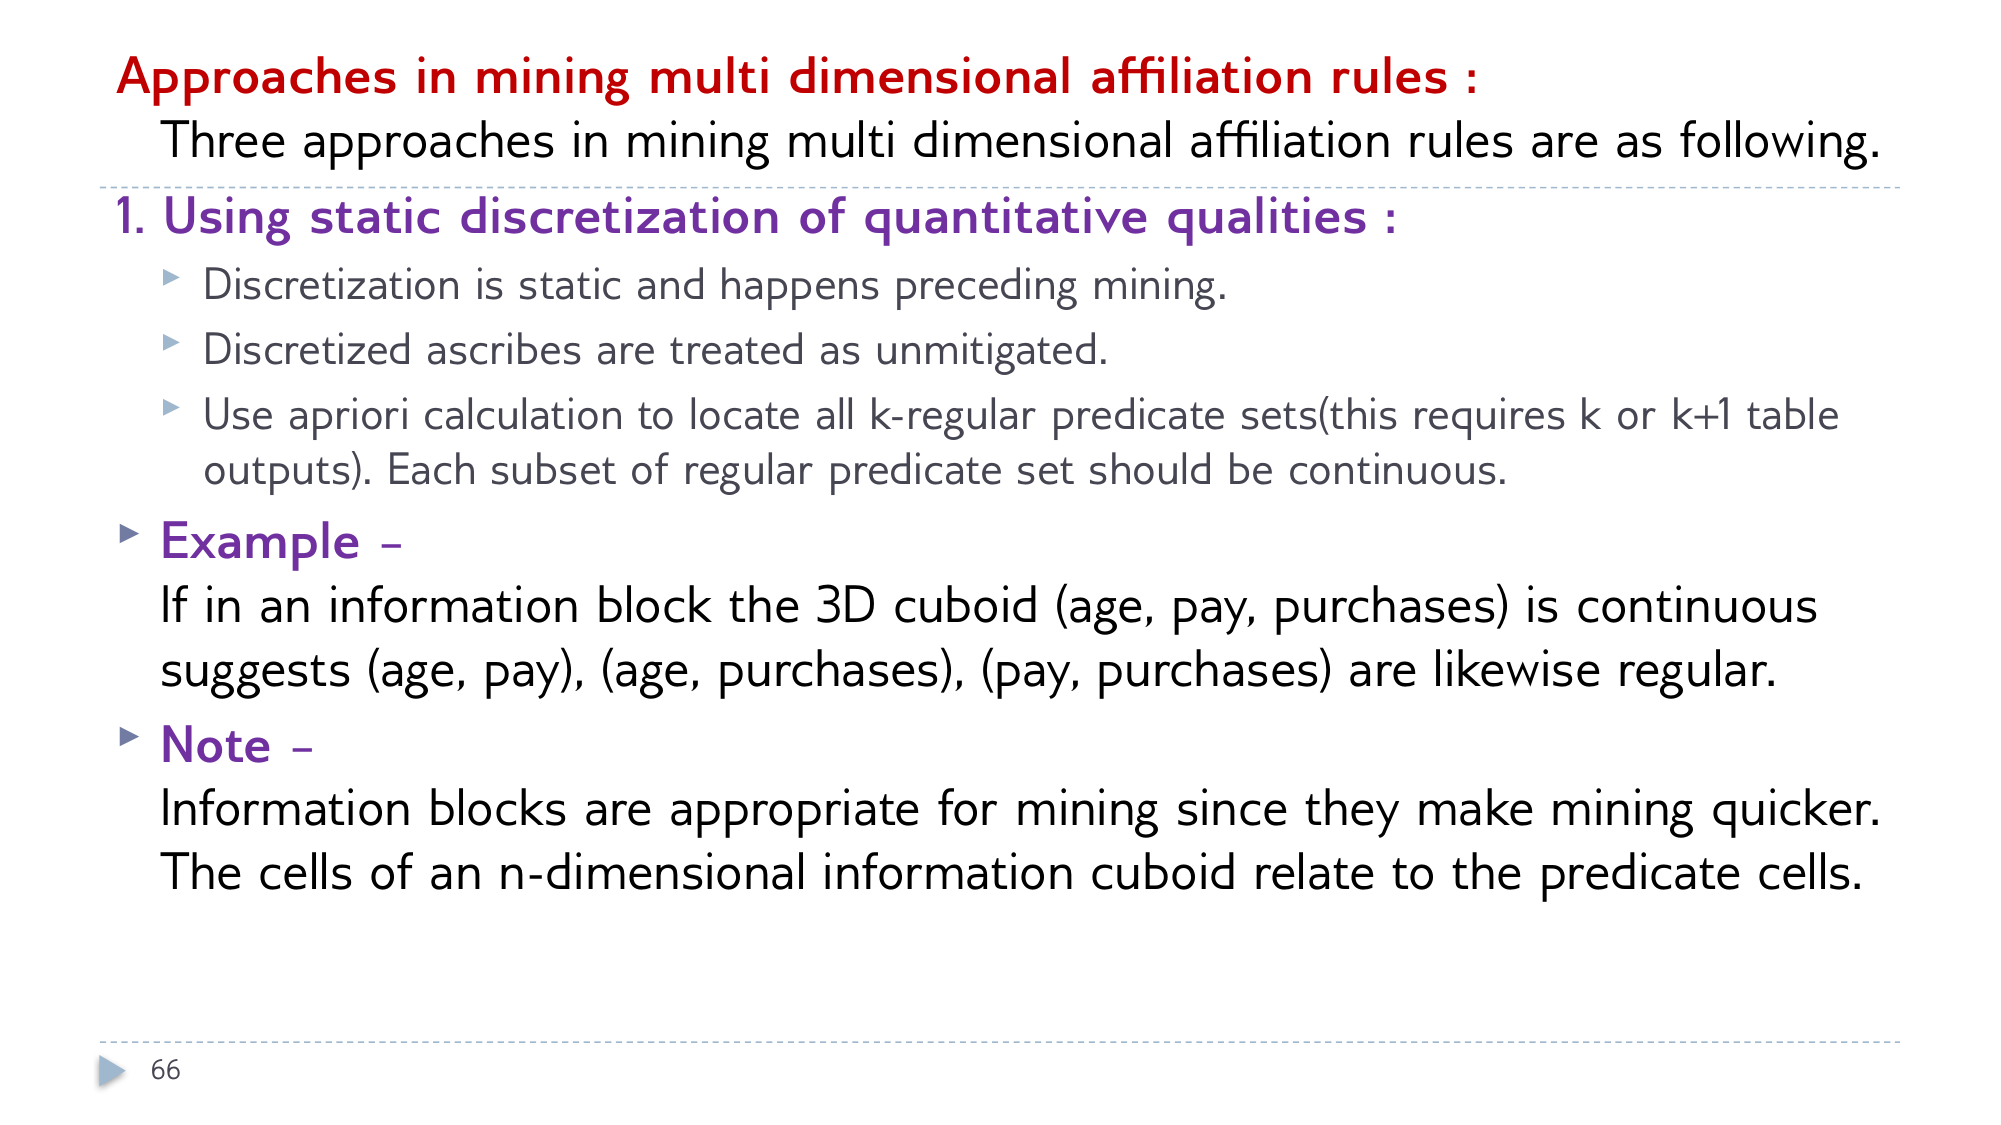

Approaches in mining multi dimensional affiliation rules :
Three approaches in mining multi dimensional affiliation rules are as following.
1. Using static discretization of quantitative qualities :
Discretization is static and happens preceding mining.
Discretized ascribes are treated as unmitigated.
Use apriori calculation to locate all k-regular predicate sets(this requires k or k+1 table outputs). Each subset of regular predicate set should be continuous.
Example –
If in an information block the 3D cuboid (age, pay, purchases) is continuous suggests (age, pay), (age, purchases), (pay, purchases) are likewise regular.
Note –
Information blocks are appropriate for mining since they make mining quicker. The cells of an n-dimensional information cuboid relate to the predicate cells.

66